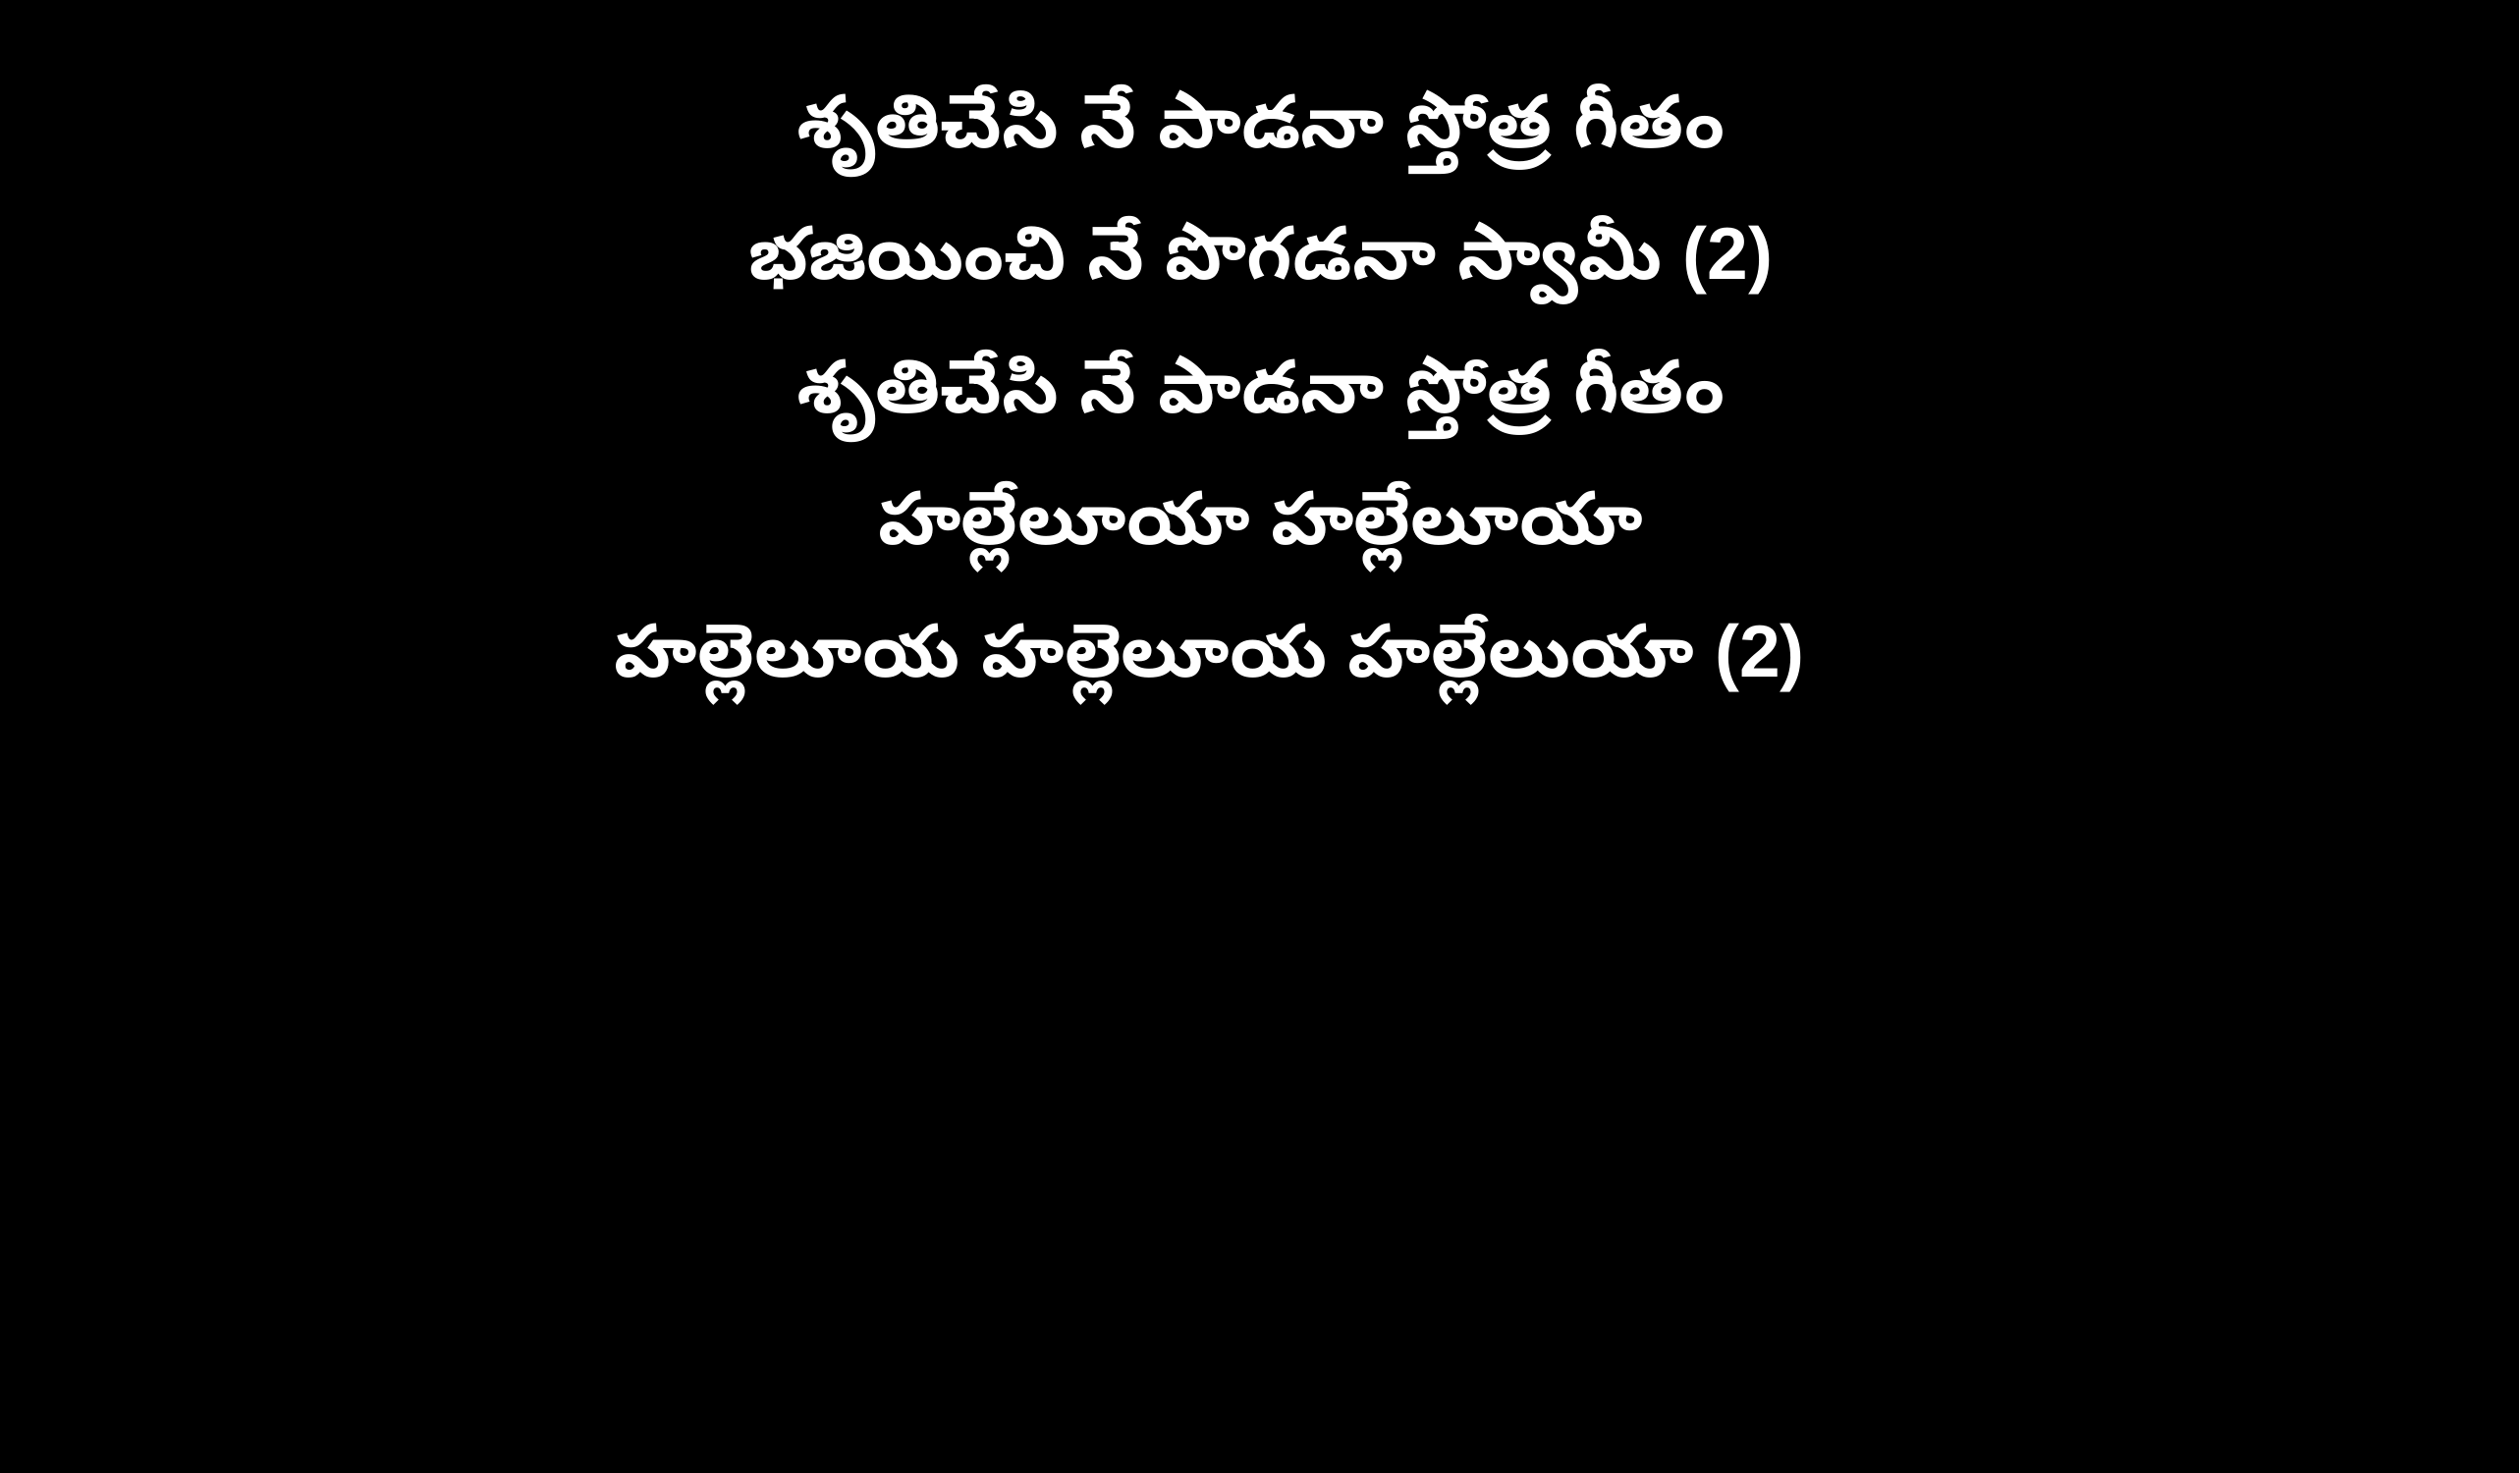

శృతిచేసి నే పాడనా స్తోత్ర గీతం
భజియించి నే పొగడనా స్వామీ (2)
శృతిచేసి నే పాడనా స్తోత్ర గీతం
హల్లేలూయా హల్లేలూయా
హల్లెలూయ హల్లెలూయ హల్లేలుయా (2)